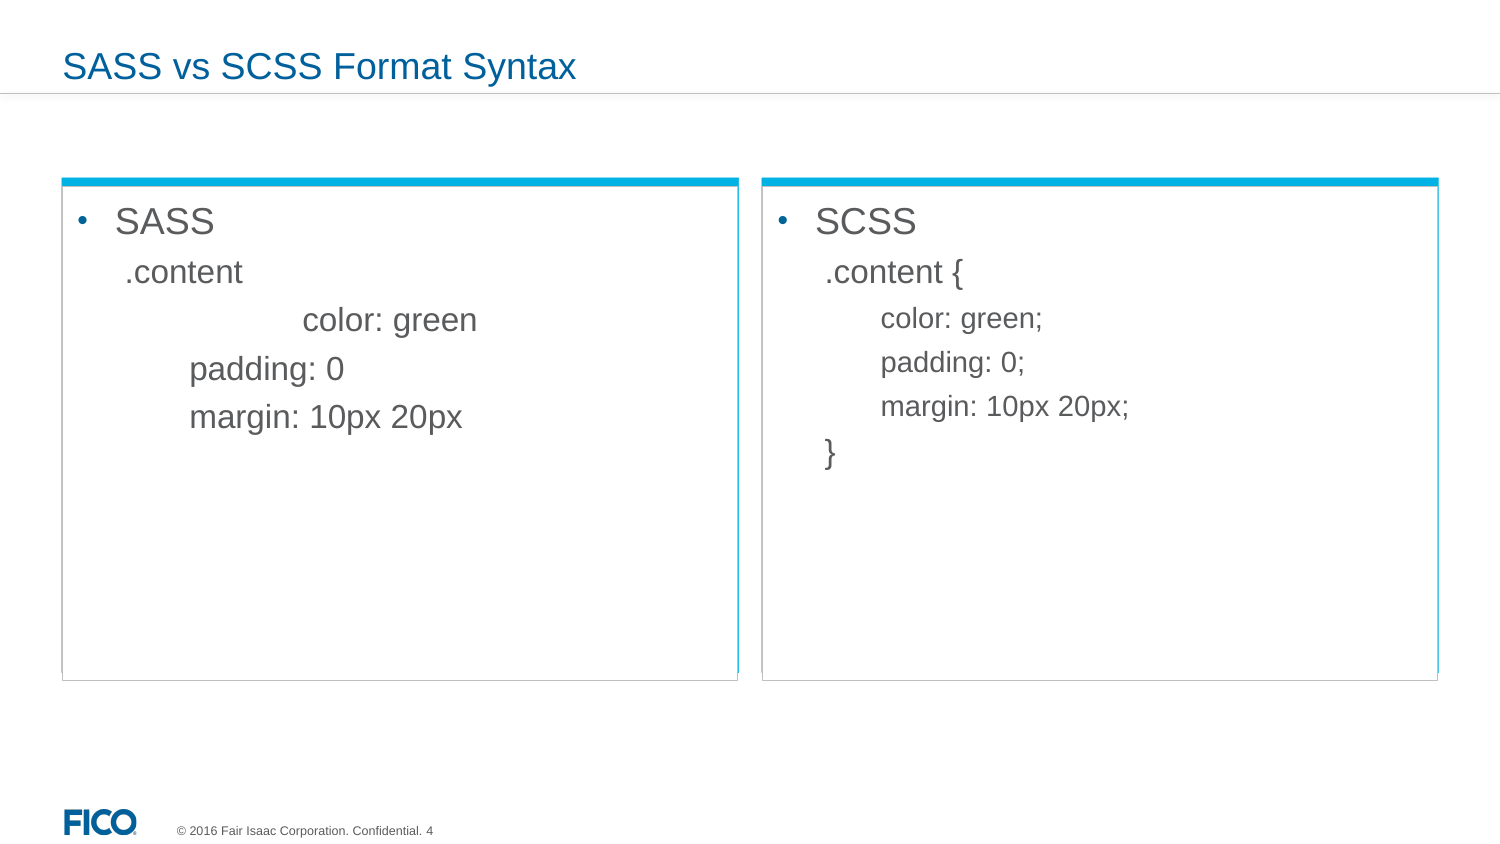

# SASS vs SCSS Format Syntax

SASS
.content
	   color: green
       padding: 0
       margin: 10px 20px
SCSS
.content {
color: green;
padding: 0;
margin: 10px 20px;
}